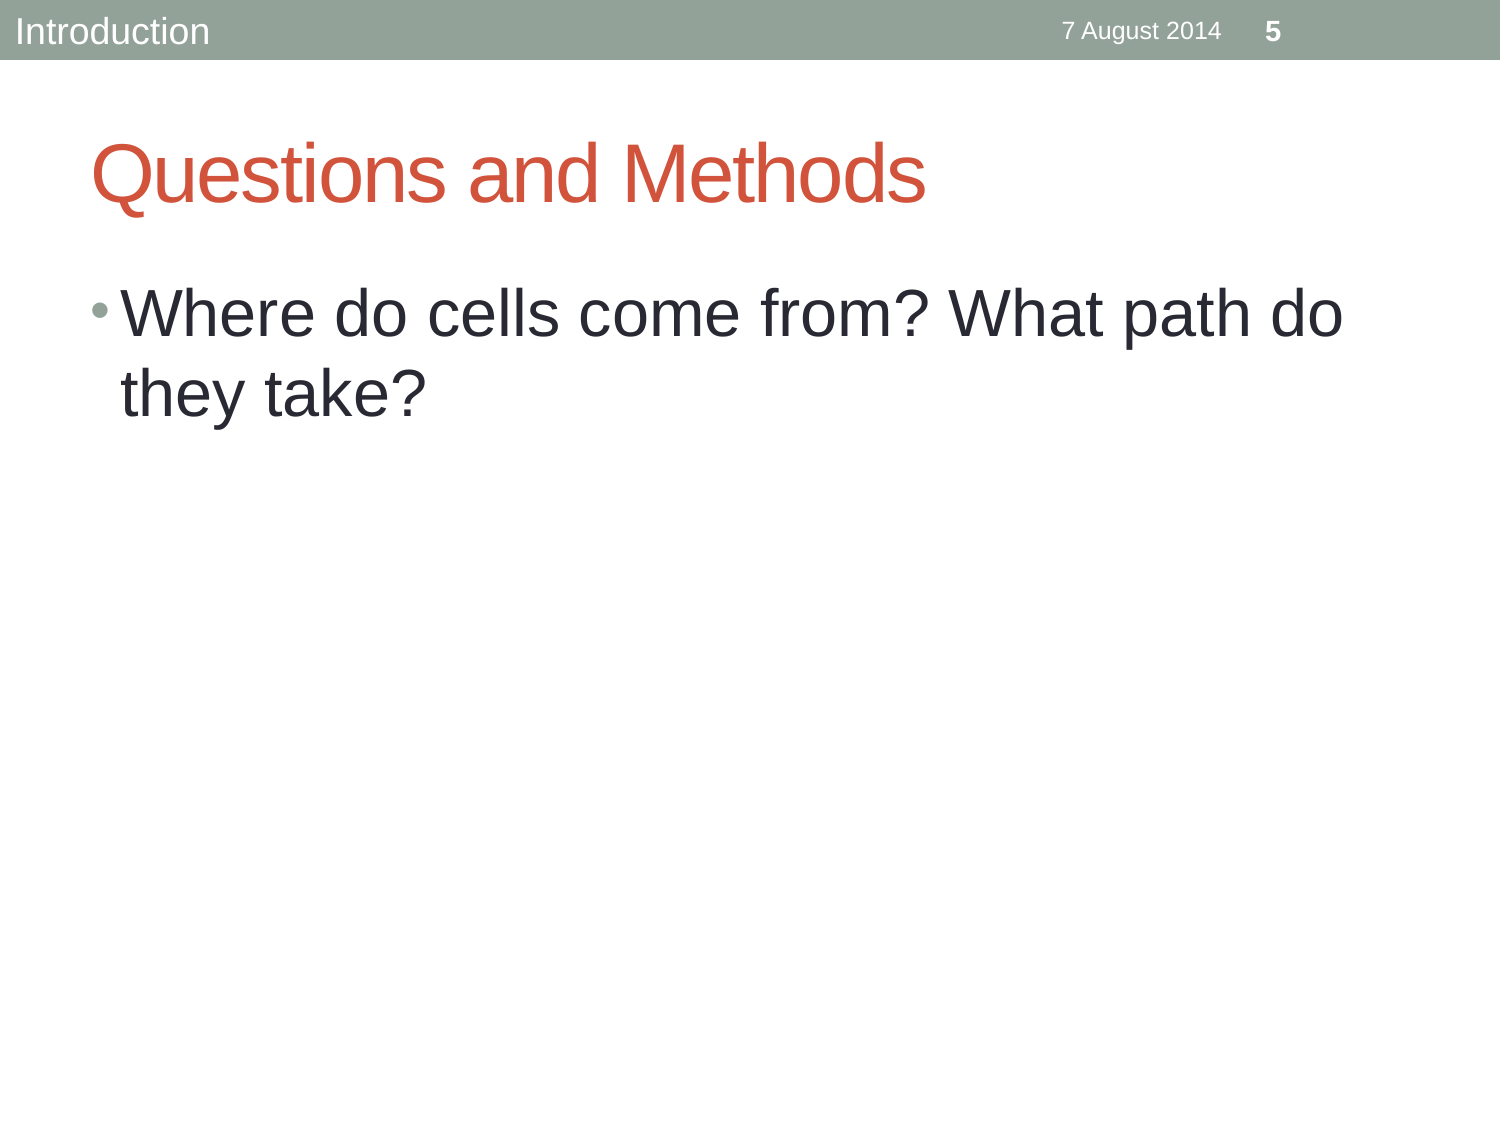

Introduction
7 August 2014
5
# Questions and Methods
Where do cells come from? What path do they take?